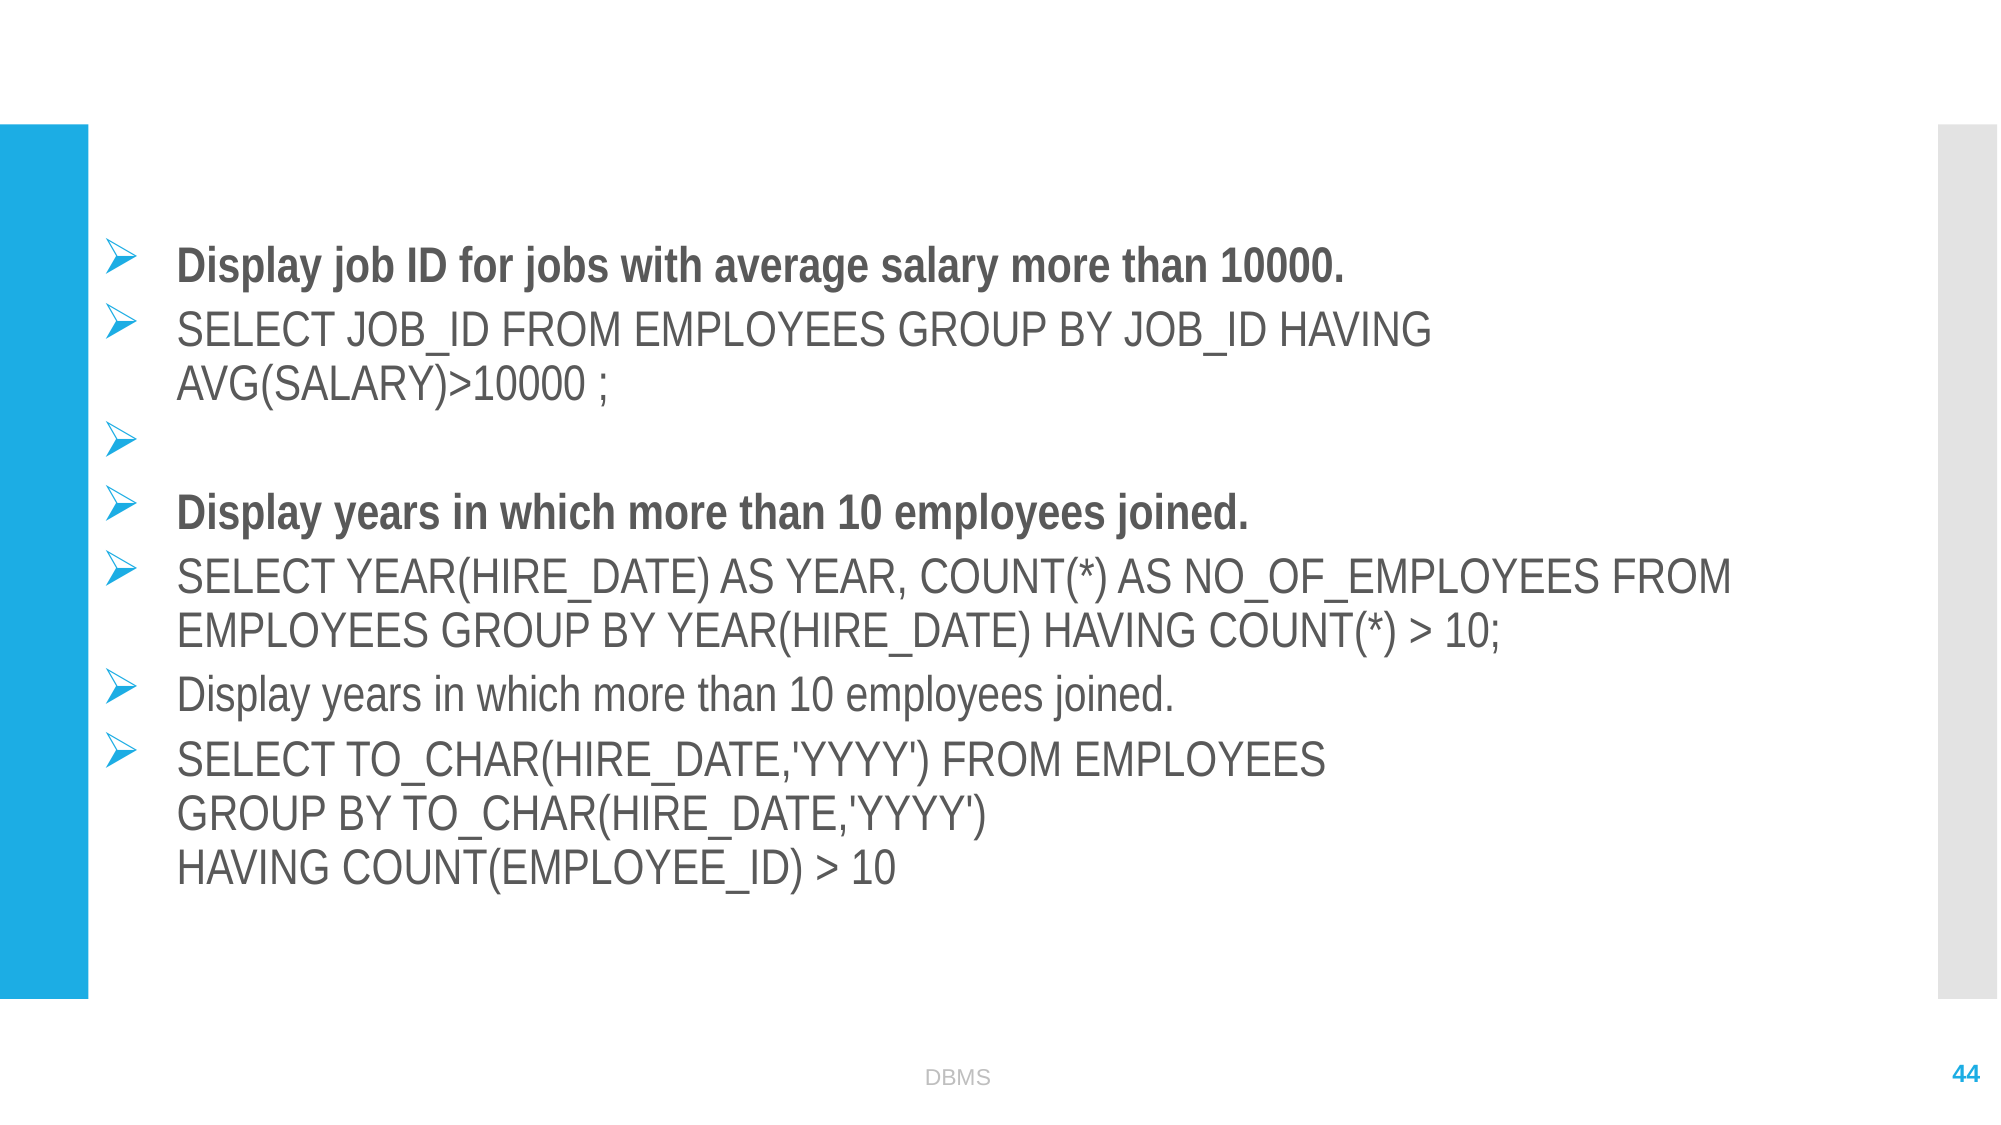

#
Display job ID for jobs with average salary more than 10000.
SELECT JOB_ID FROM EMPLOYEES GROUP BY JOB_ID HAVING AVG(SALARY)>10000 ;

Display years in which more than 10 employees joined.
SELECT YEAR(HIRE_DATE) AS YEAR, COUNT(*) AS NO_OF_EMPLOYEES FROM EMPLOYEES GROUP BY YEAR(HIRE_DATE) HAVING COUNT(*) > 10;
Display years in which more than 10 employees joined.
SELECT TO_CHAR(HIRE_DATE,'YYYY') FROM EMPLOYEES                                GROUP BY TO_CHAR(HIRE_DATE,'YYYY')                                                            HAVING COUNT(EMPLOYEE_ID) > 10
44
DBMS